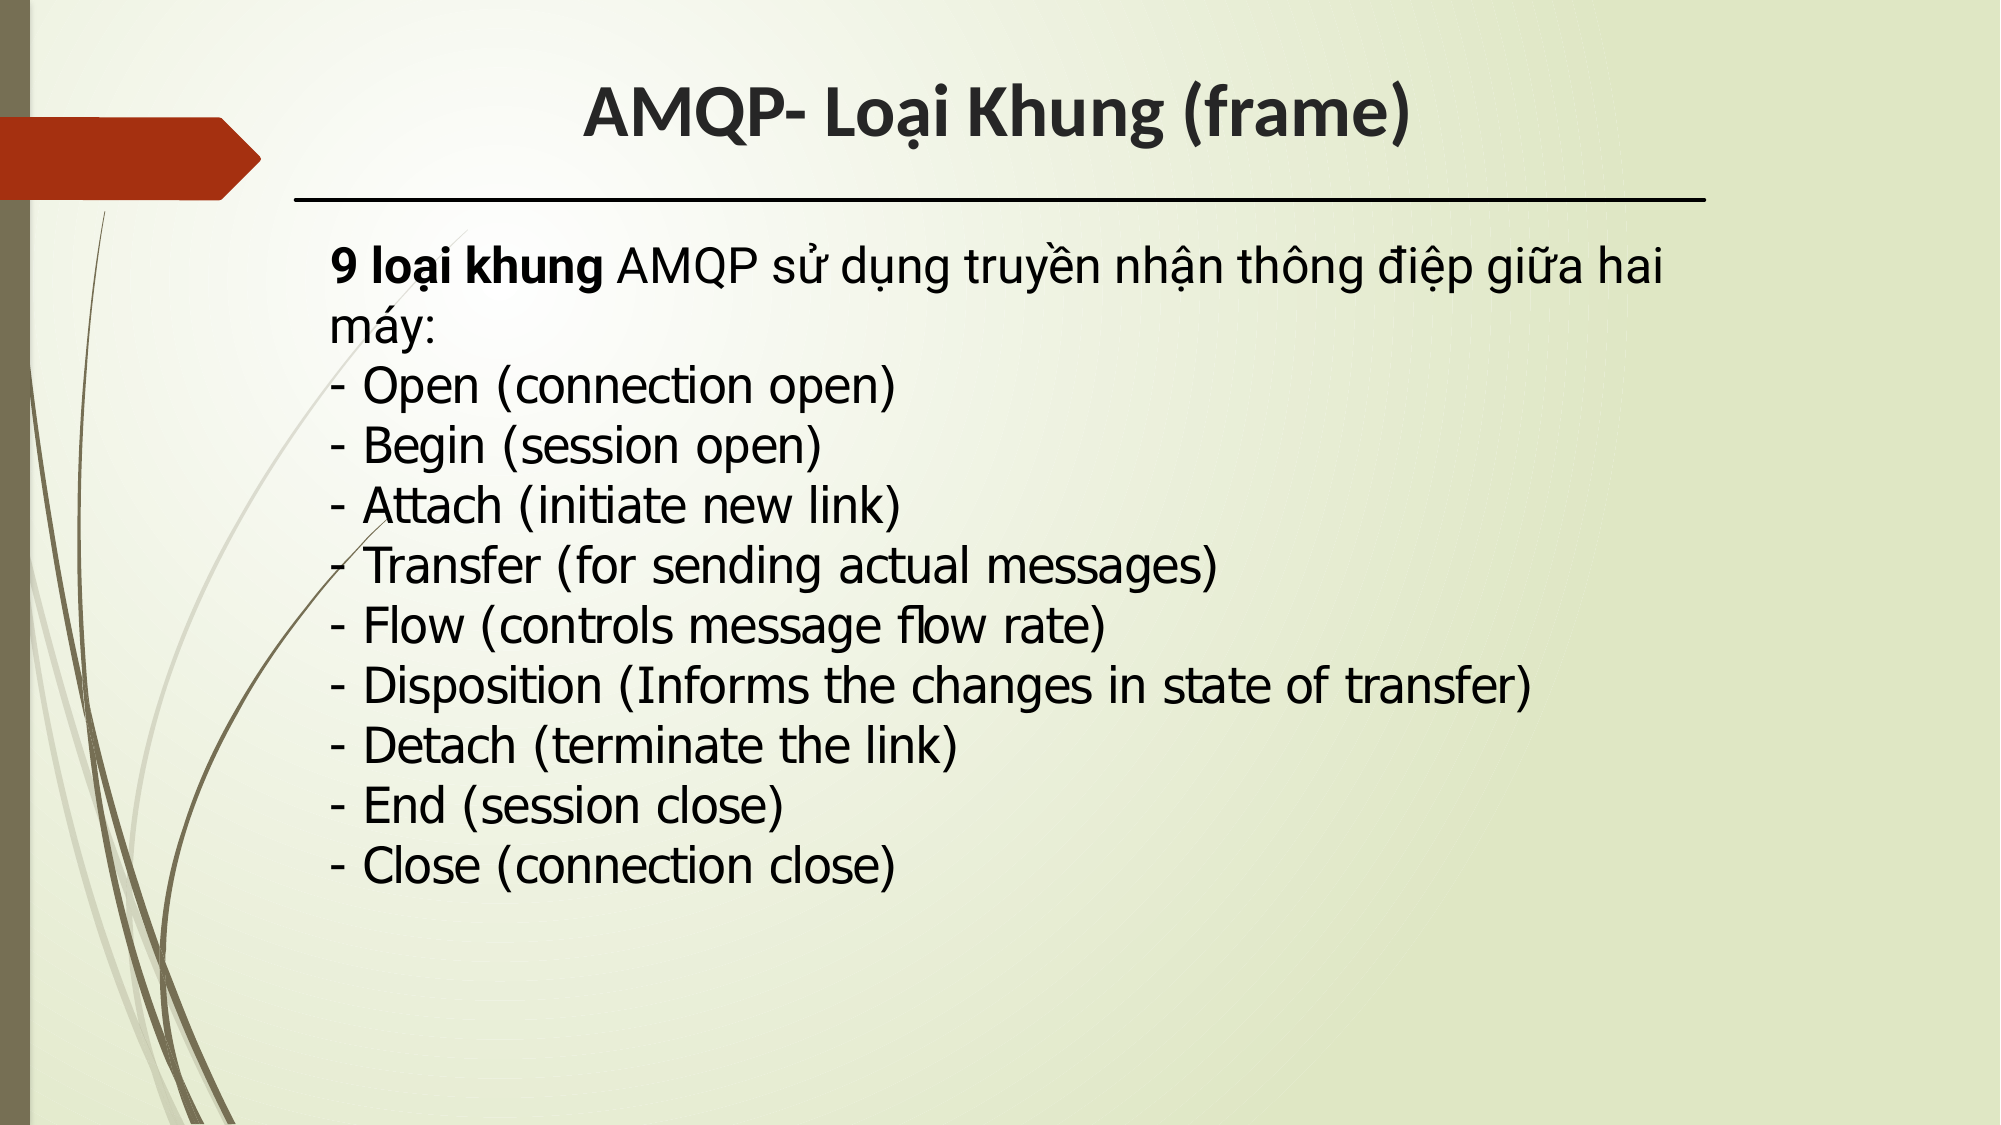

# AMQP- Loại Khung (frame)
9 loại khung AMQP sử dụng truyền nhận thông điệp giữa hai máy:
- Open (connection open)
- Begin (session open)
- Attach (initiate new link)
- Transfer (for sending actual messages)
- Flow (controls message flow rate)
- Disposition (Informs the changes in state of transfer)
- Detach (terminate the link)
- End (session close)
- Close (connection close)